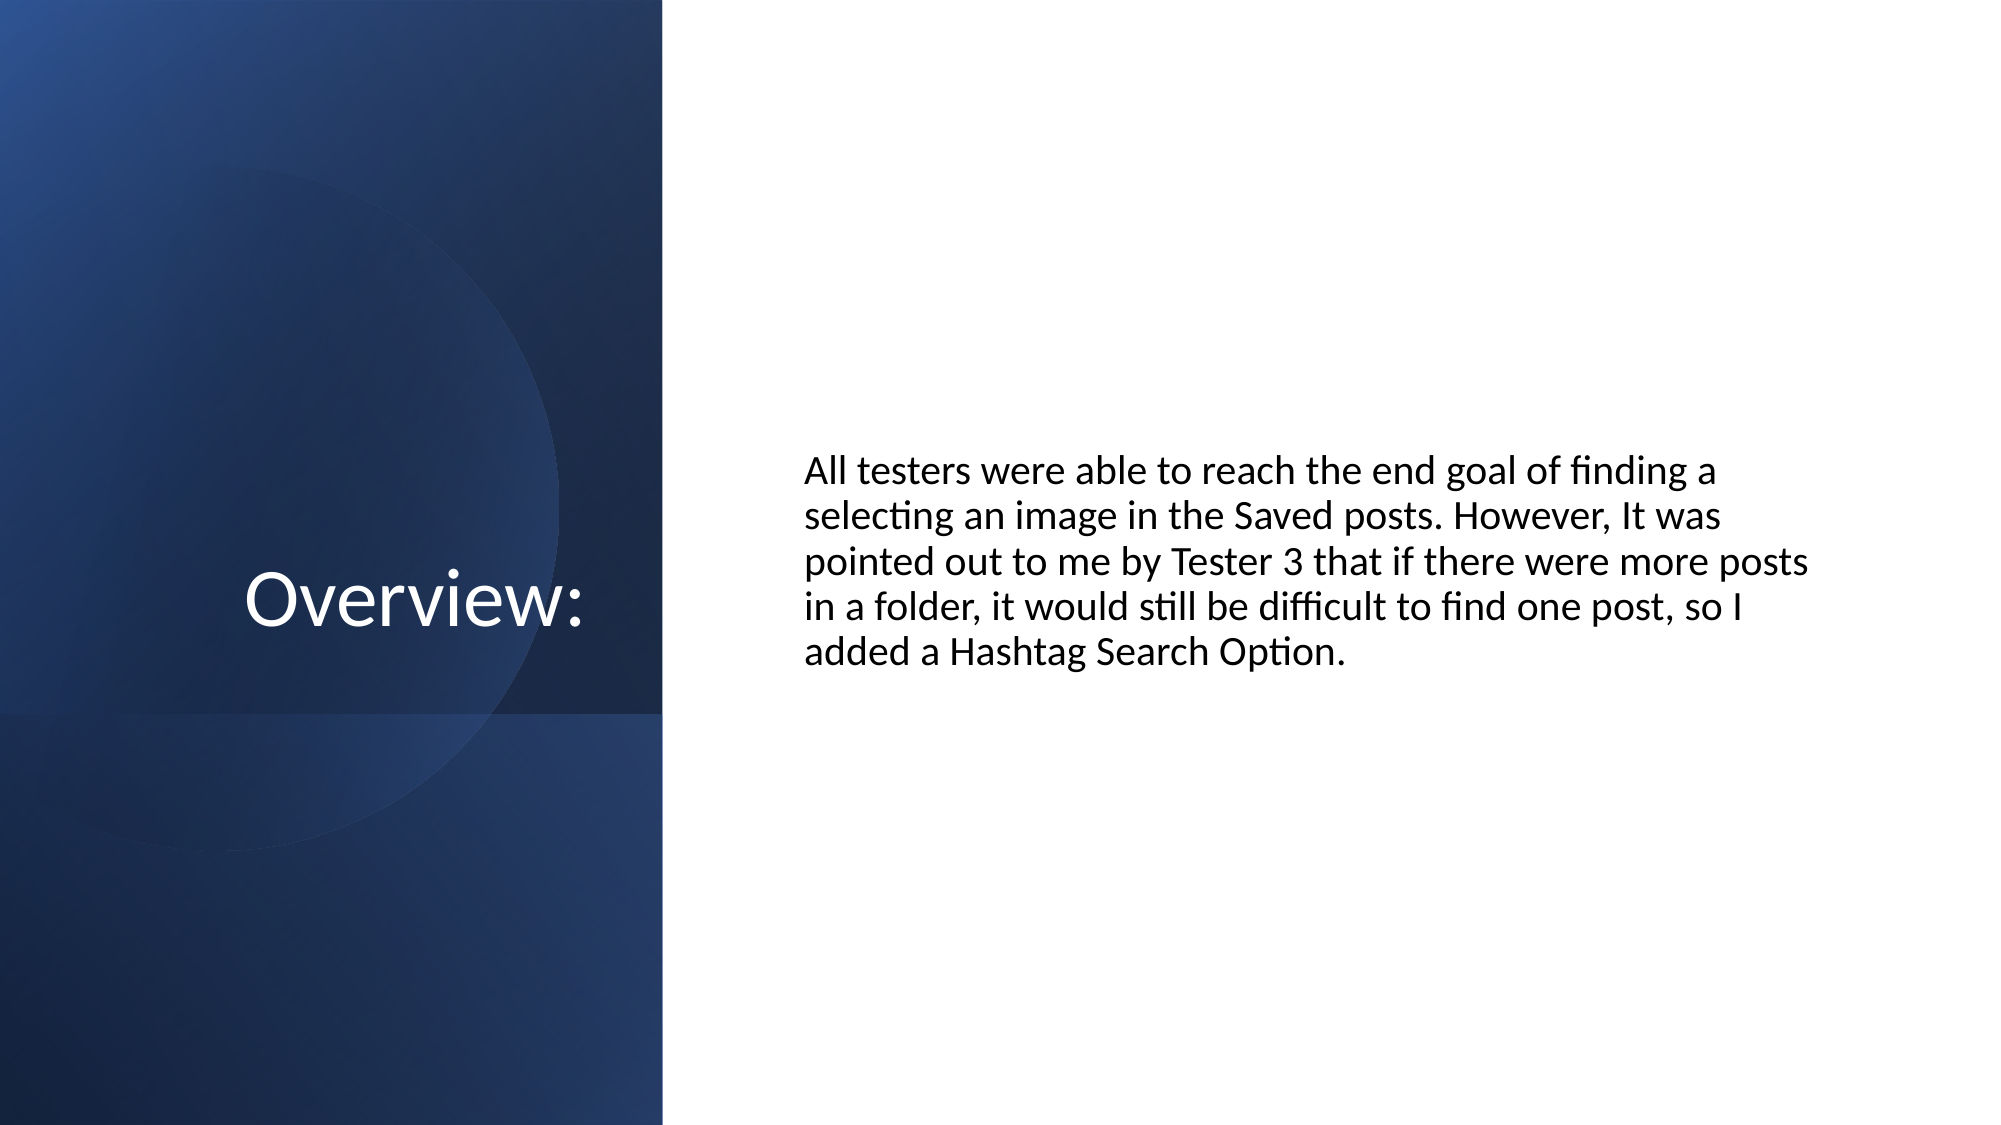

# Overview:
All testers were able to reach the end goal of finding a selecting an image in the Saved posts. However, It was pointed out to me by Tester 3 that if there were more posts in a folder, it would still be difficult to find one post, so I added a Hashtag Search Option.